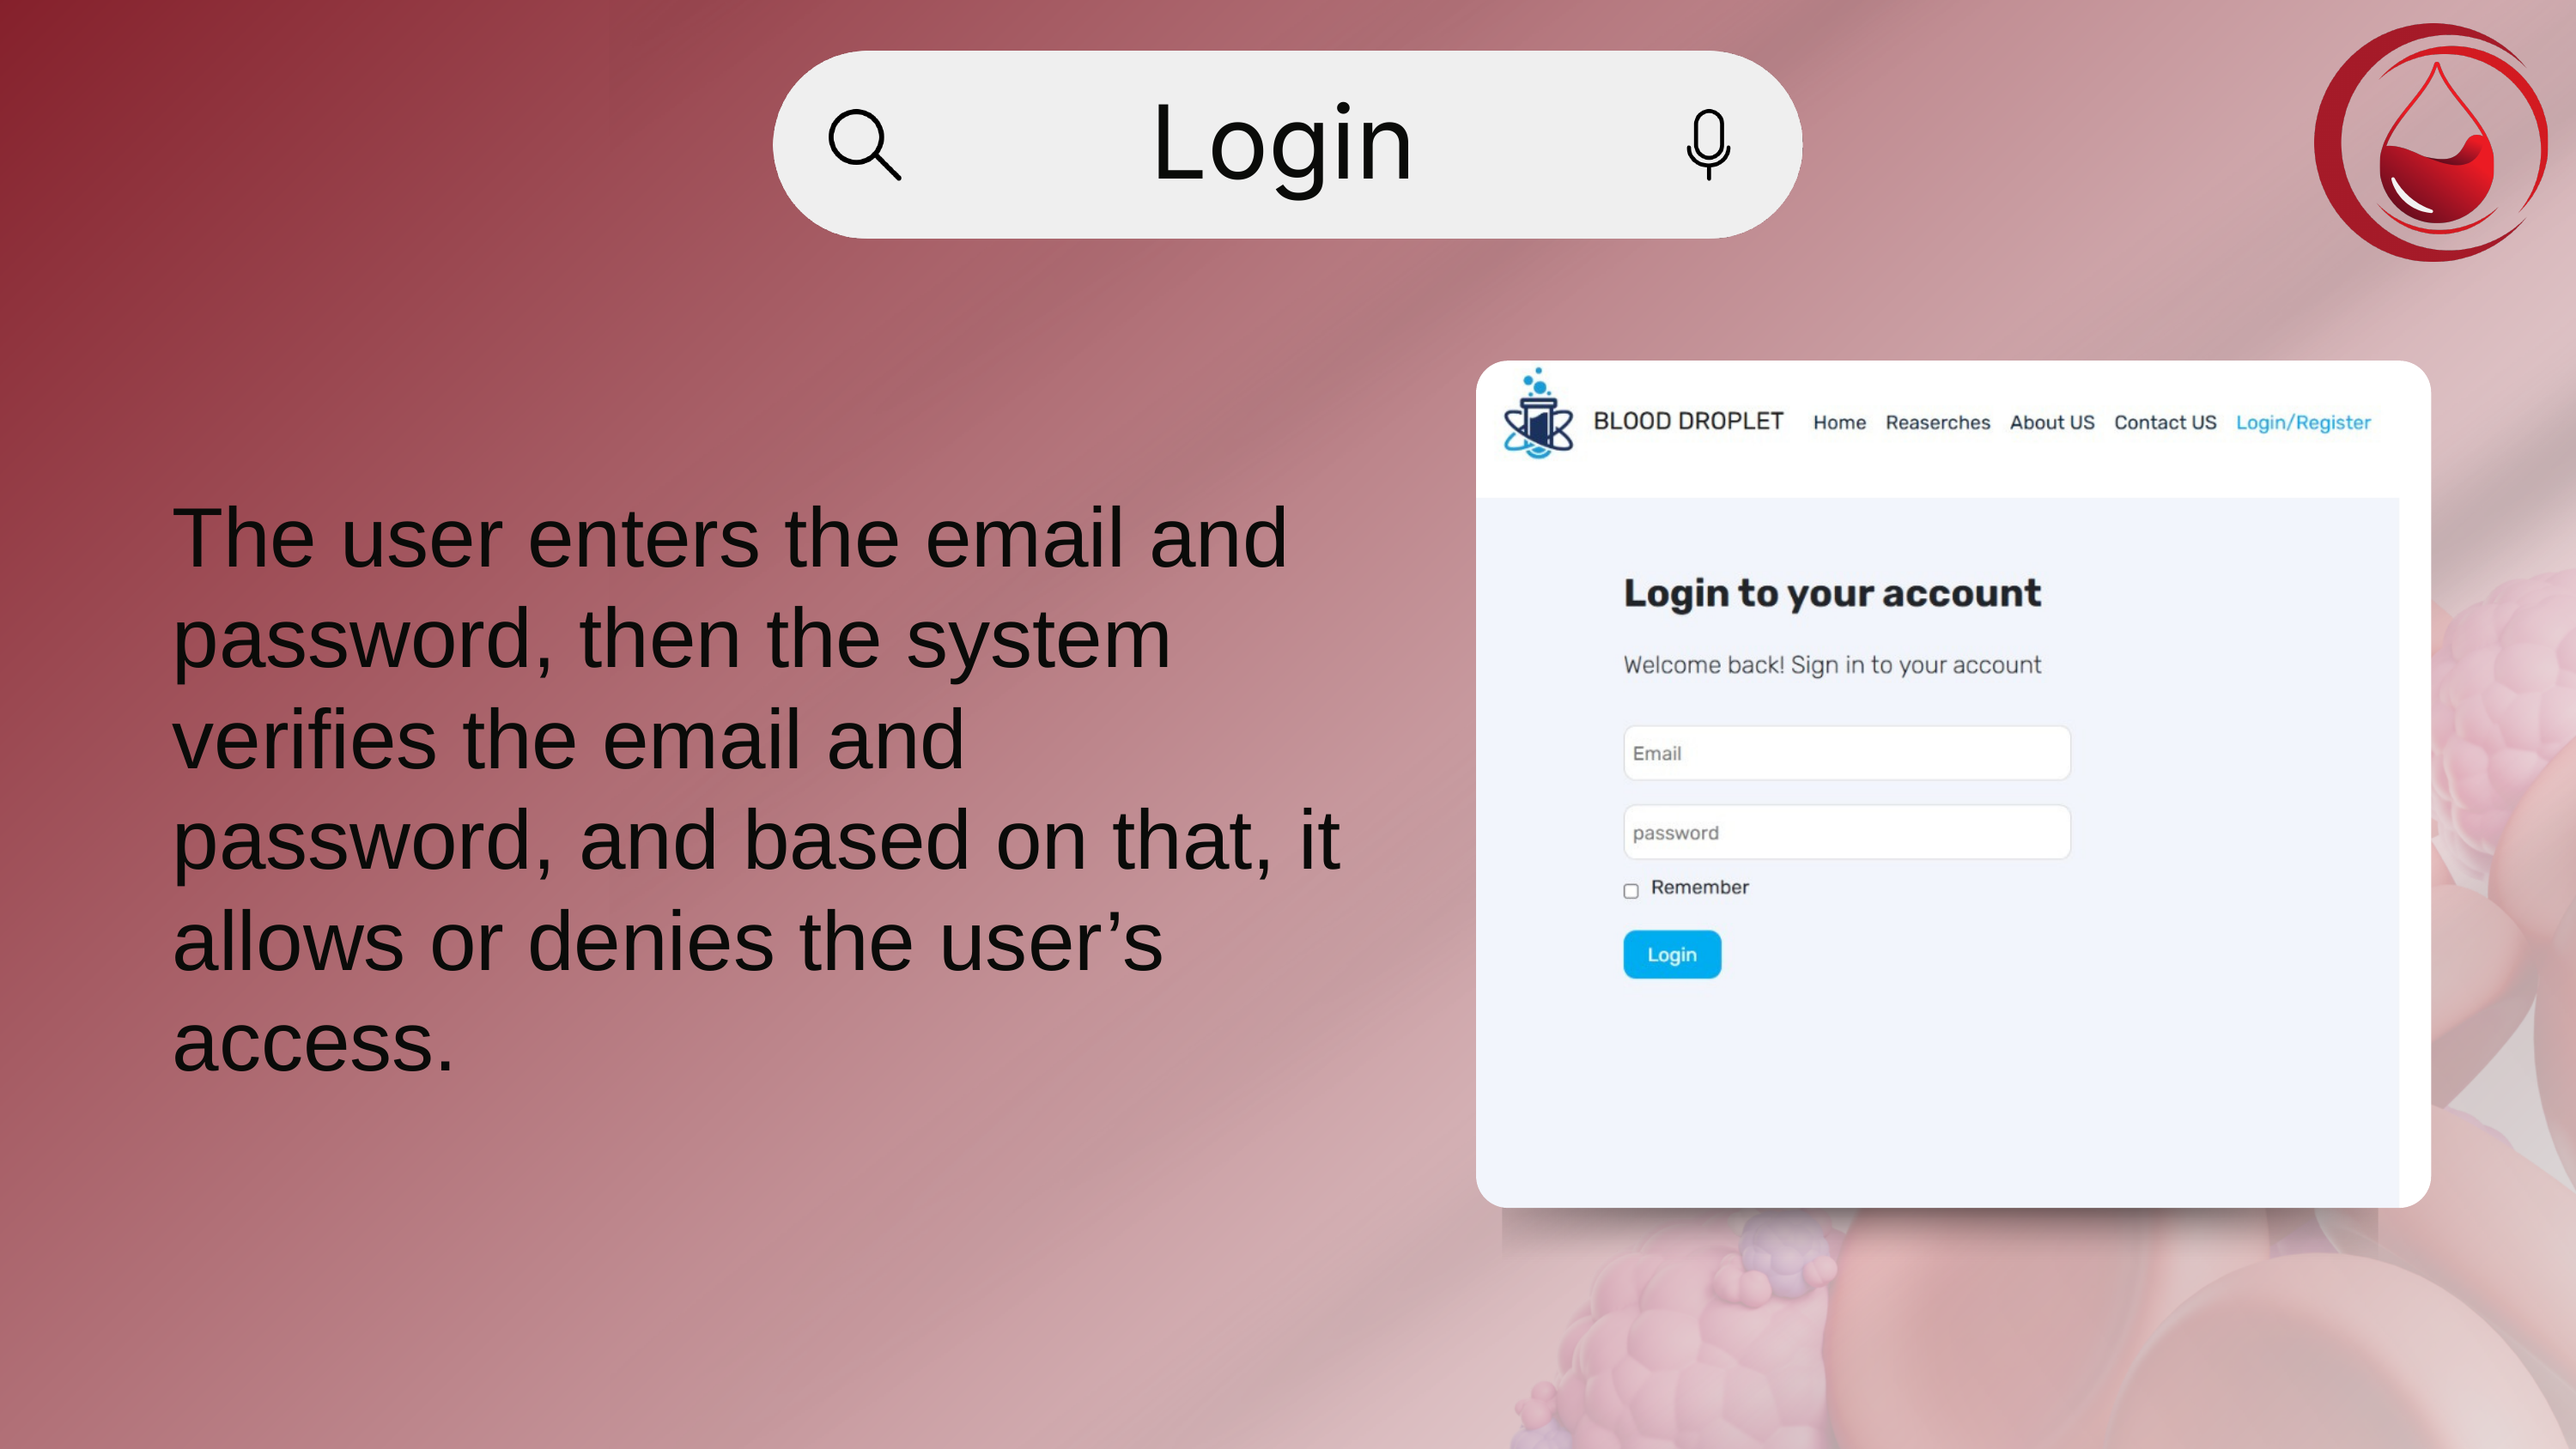

Login

The user enters the email and password, then the system verifies the email and password, and based on that, it allows or denies the user’s access.